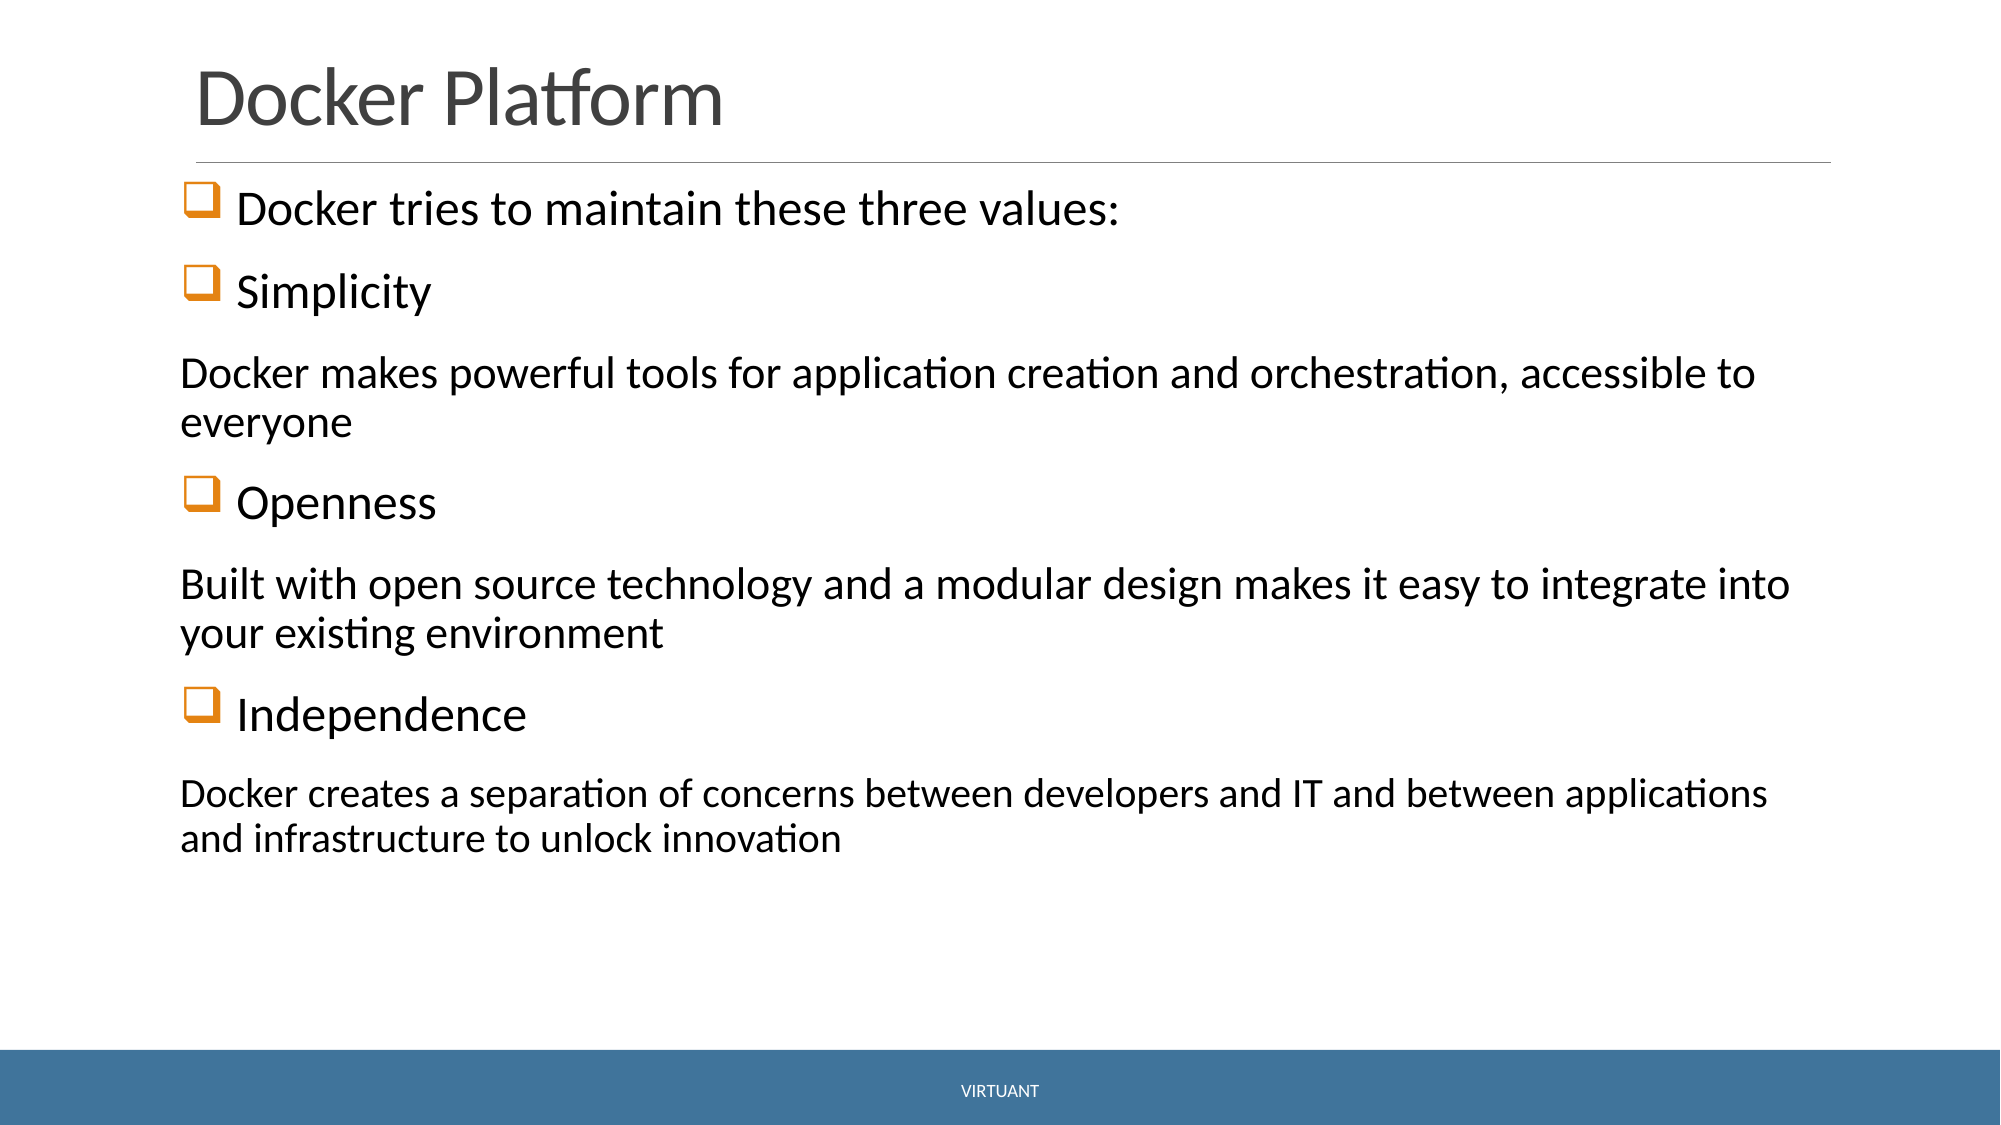

# Docker Platform
 Docker tries to maintain these three values:
 Simplicity
Docker makes powerful tools for application creation and orchestration, accessible to everyone
 Openness
Built with open source technology and a modular design makes it easy to integrate into your existing environment
 Independence
Docker creates a separation of concerns between developers and IT and between applications and infrastructure to unlock innovation

Virtuant